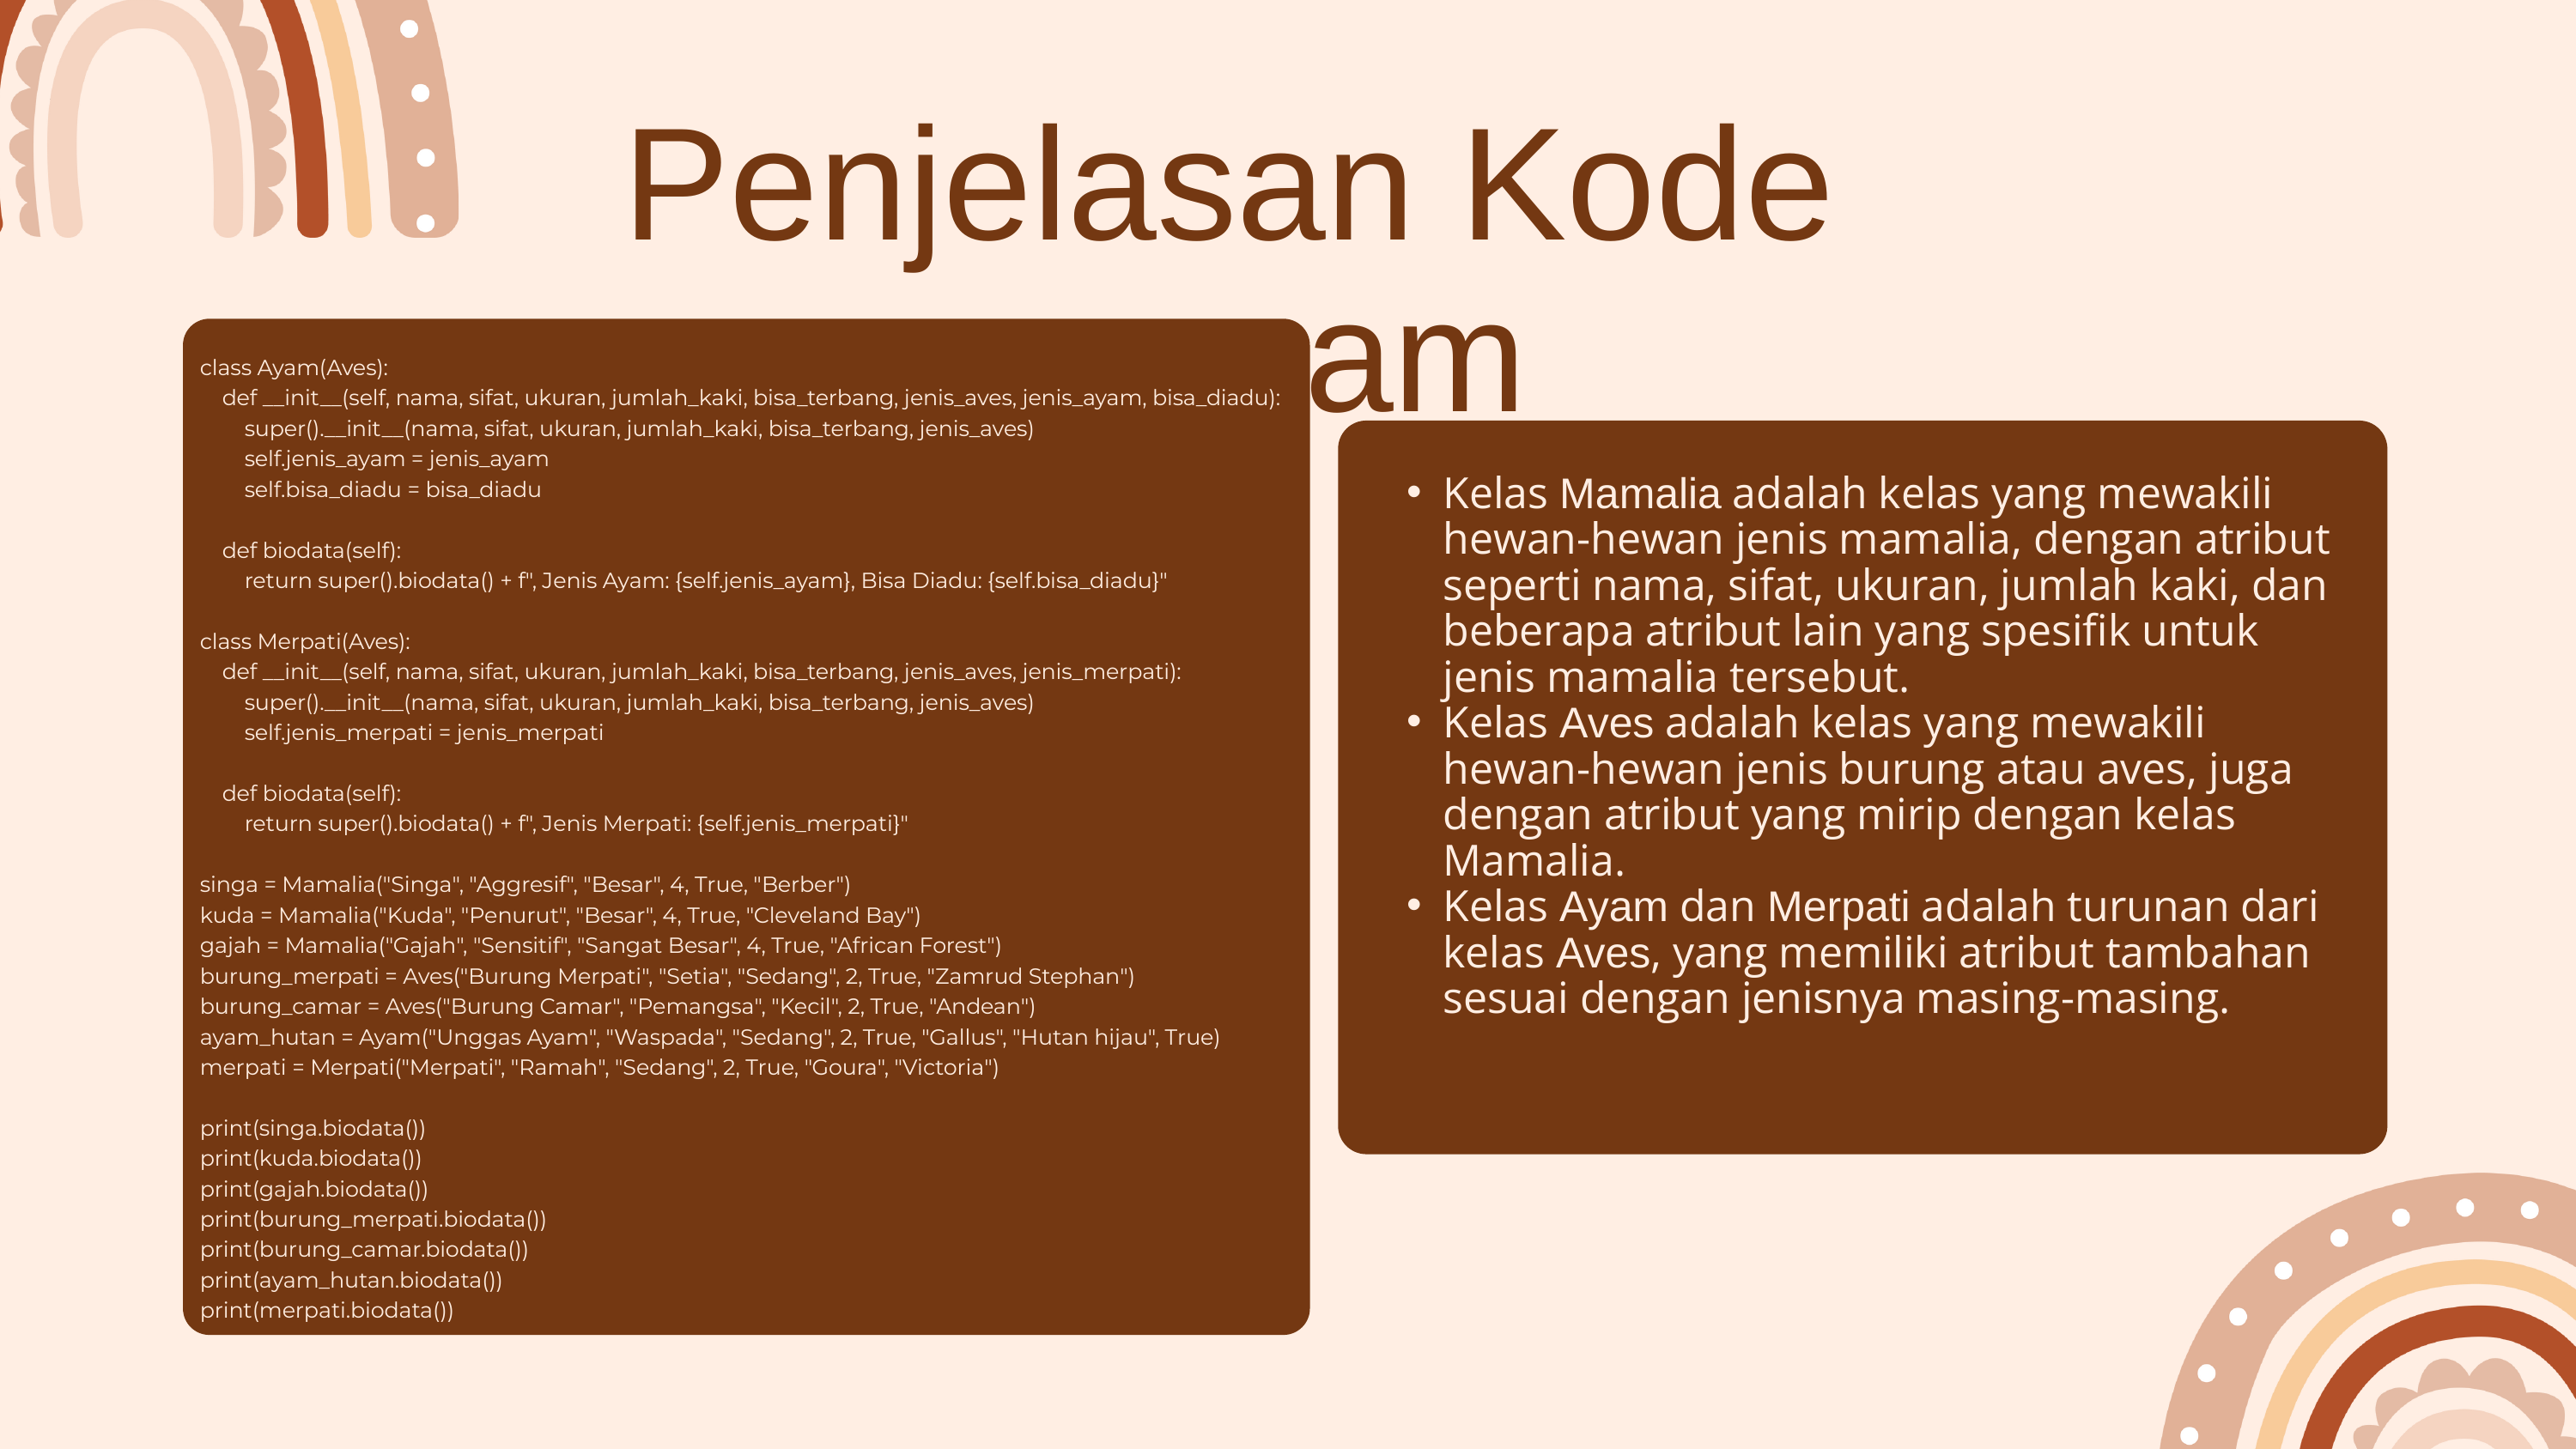

Penjelasan Kode program

class Ayam(Aves):
    def __init__(self, nama, sifat, ukuran, jumlah_kaki, bisa_terbang, jenis_aves, jenis_ayam, bisa_diadu):
        super().__init__(nama, sifat, ukuran, jumlah_kaki, bisa_terbang, jenis_aves)
        self.jenis_ayam = jenis_ayam
        self.bisa_diadu = bisa_diadu

    def biodata(self):
        return super().biodata() + f", Jenis Ayam: {self.jenis_ayam}, Bisa Diadu: {self.bisa_diadu}"

class Merpati(Aves):
    def __init__(self, nama, sifat, ukuran, jumlah_kaki, bisa_terbang, jenis_aves, jenis_merpati):
        super().__init__(nama, sifat, ukuran, jumlah_kaki, bisa_terbang, jenis_aves)
        self.jenis_merpati = jenis_merpati

    def biodata(self):
        return super().biodata() + f", Jenis Merpati: {self.jenis_merpati}"

singa = Mamalia("Singa", "Aggresif", "Besar", 4, True, "Berber")
kuda = Mamalia("Kuda", "Penurut", "Besar", 4, True, "Cleveland Bay")
gajah = Mamalia("Gajah", "Sensitif", "Sangat Besar", 4, True, "African Forest")
burung_merpati = Aves("Burung Merpati", "Setia", "Sedang", 2, True, "Zamrud Stephan")
burung_camar = Aves("Burung Camar", "Pemangsa", "Kecil", 2, True, "Andean")
ayam_hutan = Ayam("Unggas Ayam", "Waspada", "Sedang", 2, True, "Gallus", "Hutan hijau", True)
merpati = Merpati("Merpati", "Ramah", "Sedang", 2, True, "Goura", "Victoria")

print(singa.biodata())
print(kuda.biodata())
print(gajah.biodata())
print(burung_merpati.biodata())
print(burung_camar.biodata())
print(ayam_hutan.biodata())
print(merpati.biodata())

Kelas Mamalia adalah kelas yang mewakili hewan-hewan jenis mamalia, dengan atribut seperti nama, sifat, ukuran, jumlah kaki, dan beberapa atribut lain yang spesifik untuk jenis mamalia tersebut.
Kelas Aves adalah kelas yang mewakili hewan-hewan jenis burung atau aves, juga dengan atribut yang mirip dengan kelas Mamalia.
Kelas Ayam dan Merpati adalah turunan dari kelas Aves, yang memiliki atribut tambahan sesuai dengan jenisnya masing-masing.